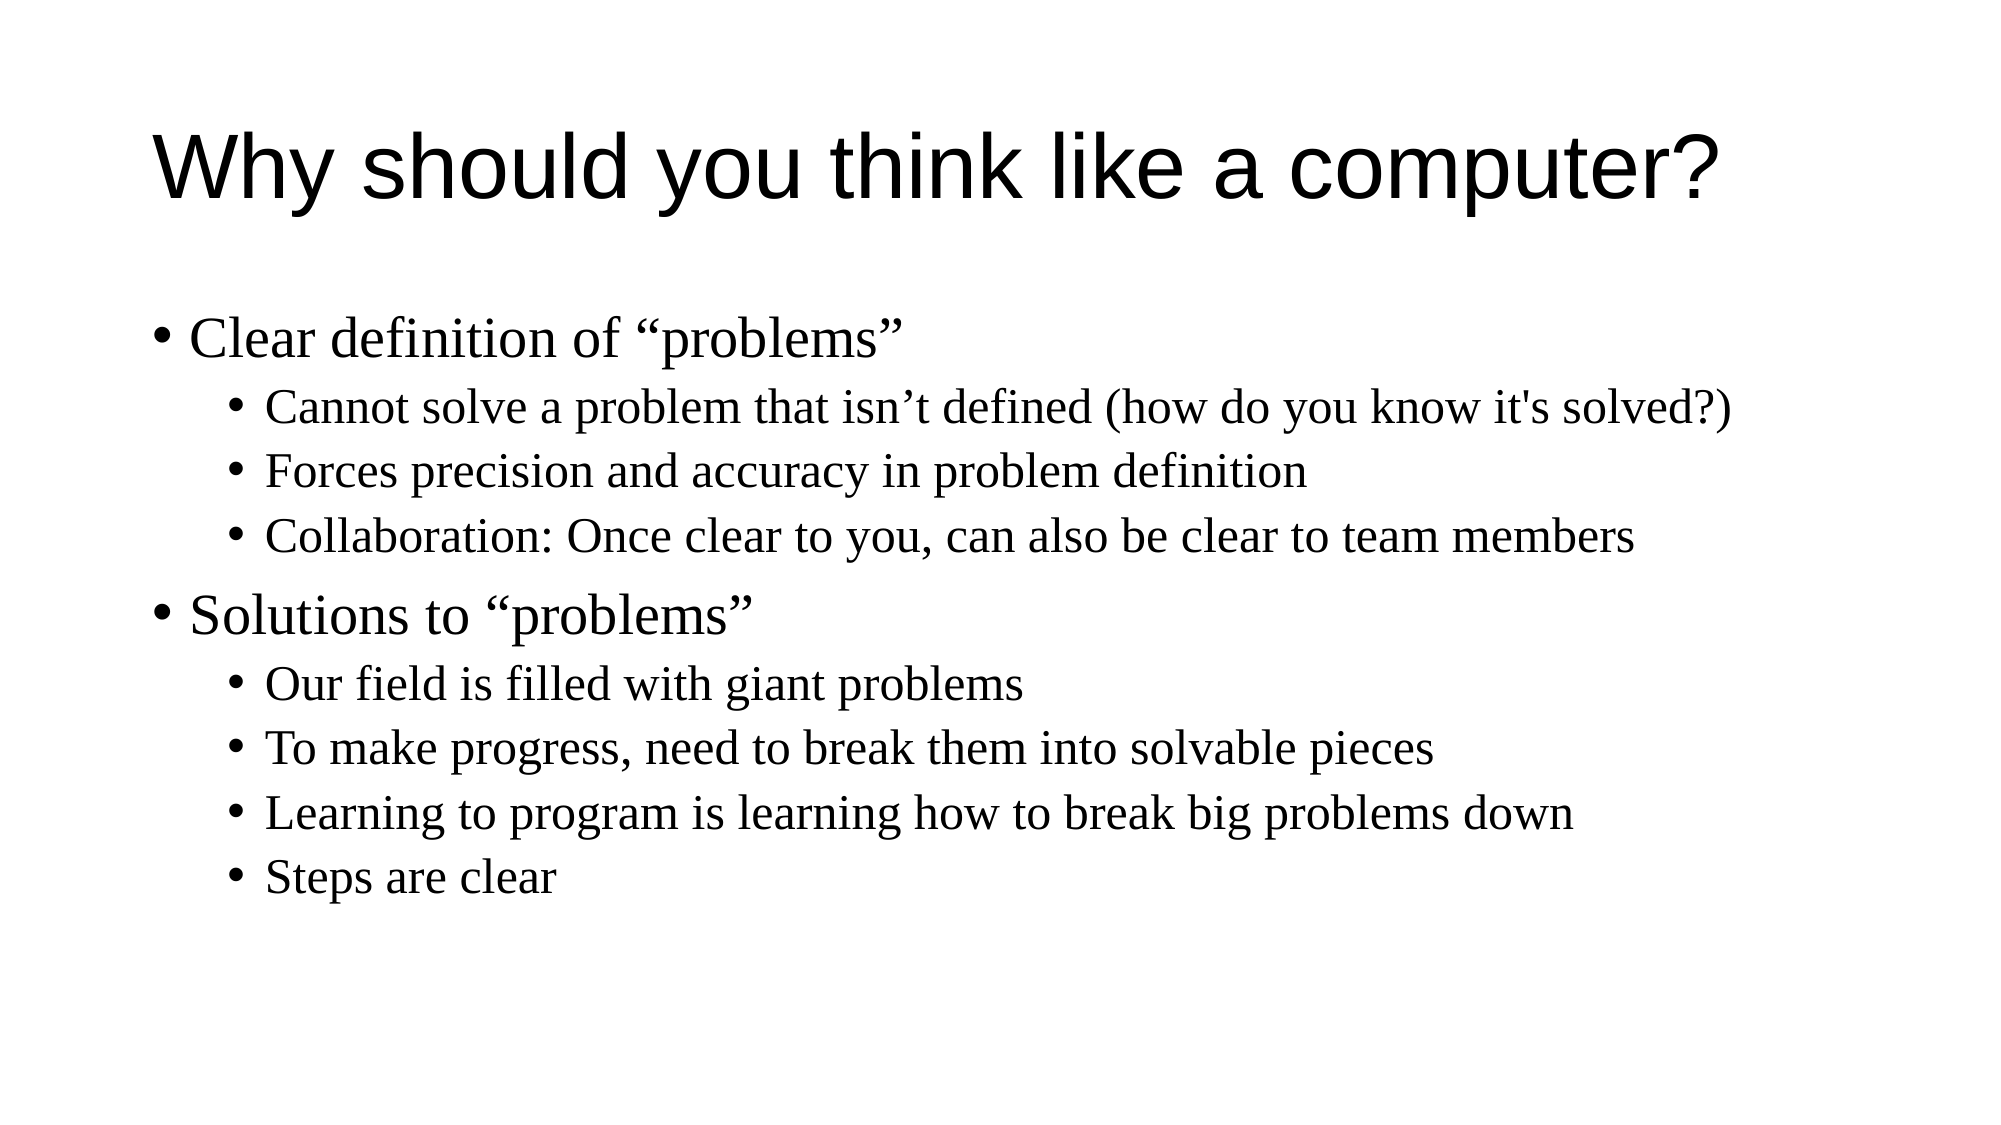

# Why should you think like a computer?
Clear definition of “problems”
Cannot solve a problem that isn’t defined (how do you know it's solved?)
Forces precision and accuracy in problem definition
Collaboration: Once clear to you, can also be clear to team members
Solutions to “problems”
Our field is filled with giant problems
To make progress, need to break them into solvable pieces
Learning to program is learning how to break big problems down
Steps are clear